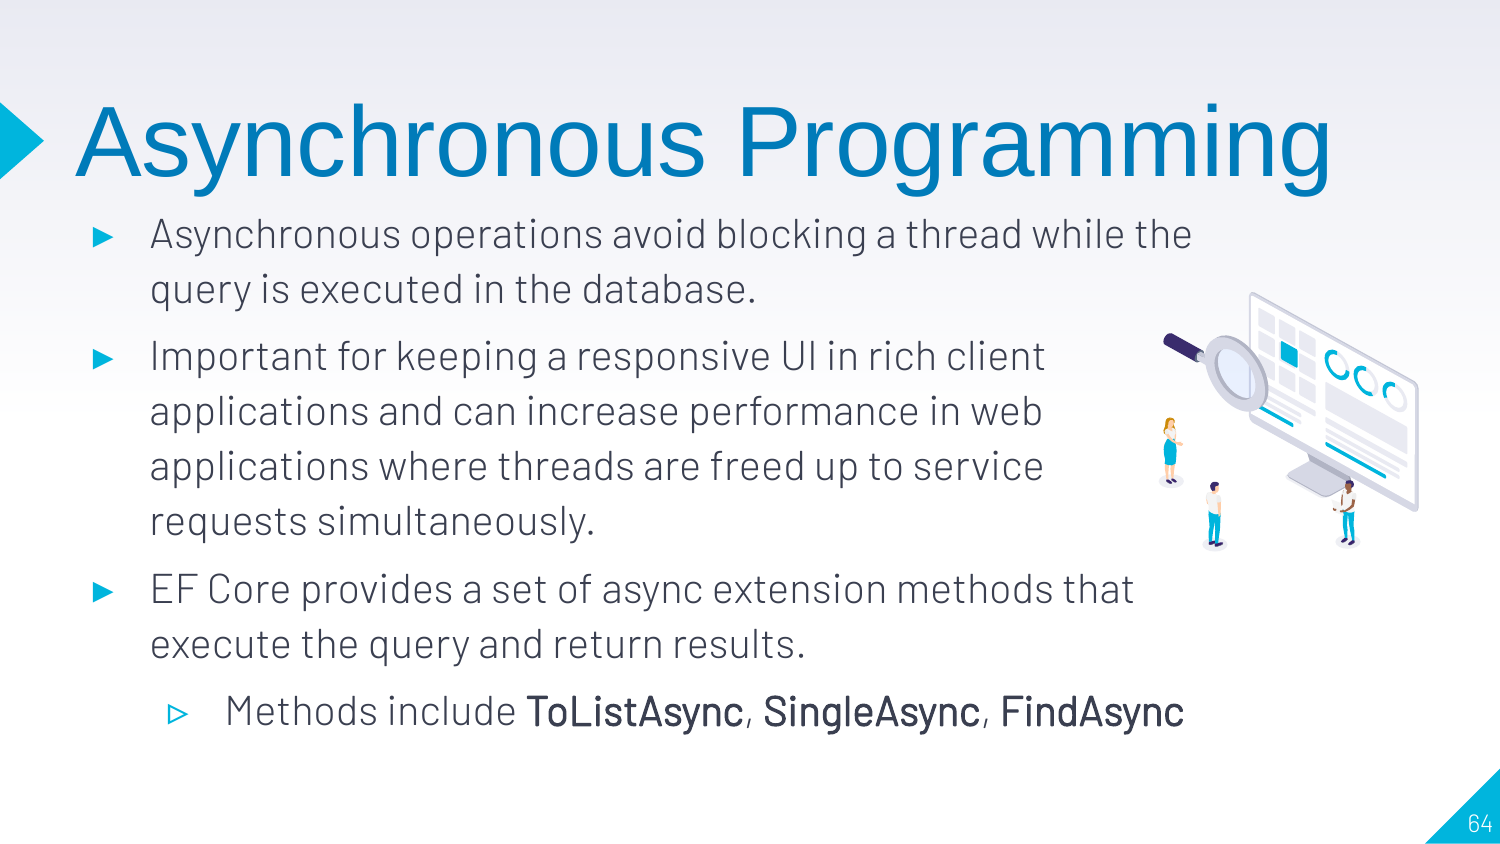

# Asynchronous Programming
Asynchronous operations avoid blocking a thread while the query is executed in the database.
Important for keeping a responsive UI in rich client applications and can increase performance in web applications where threads are freed up to service requests simultaneously.
EF Core provides a set of async extension methods that execute the query and return results.
Methods include ToListAsync, SingleAsync, FindAsync

64